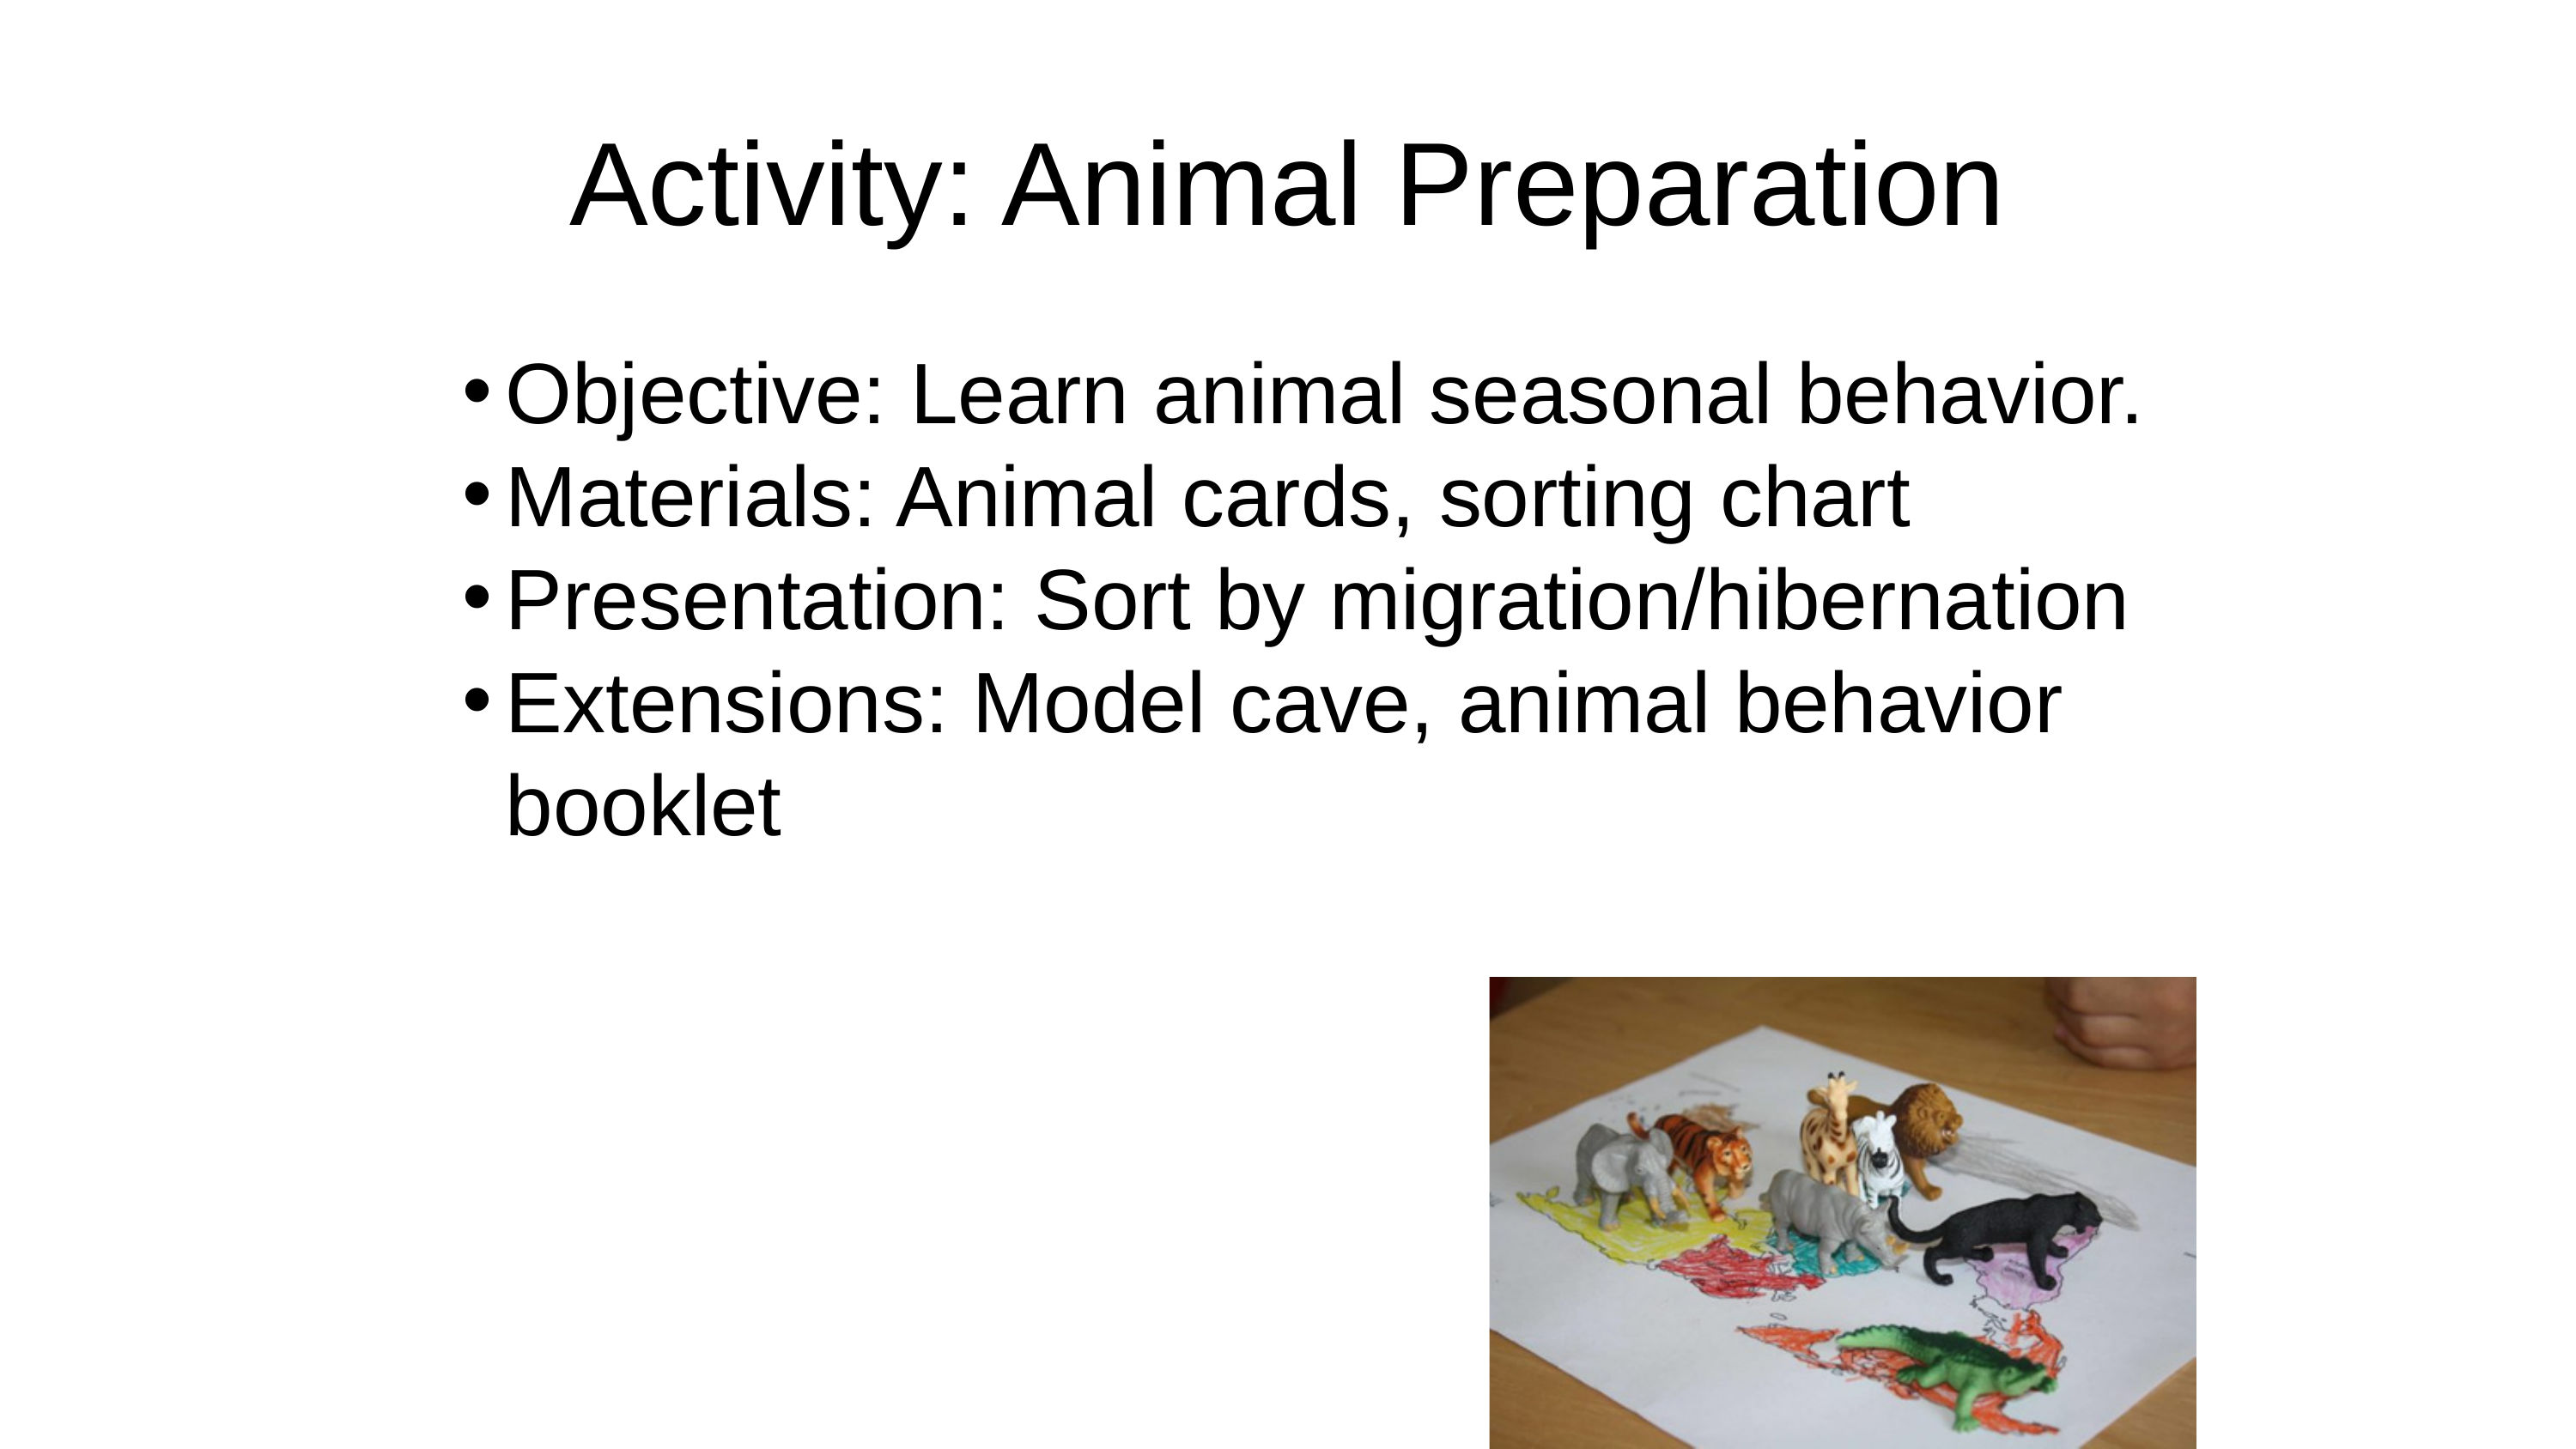

Activity: Animal Preparation

Objective: Learn animal seasonal behavior.
Materials: Animal cards, sorting chart
Presentation: Sort by migration/hibernation
Extensions: Model cave, animal behavior booklet